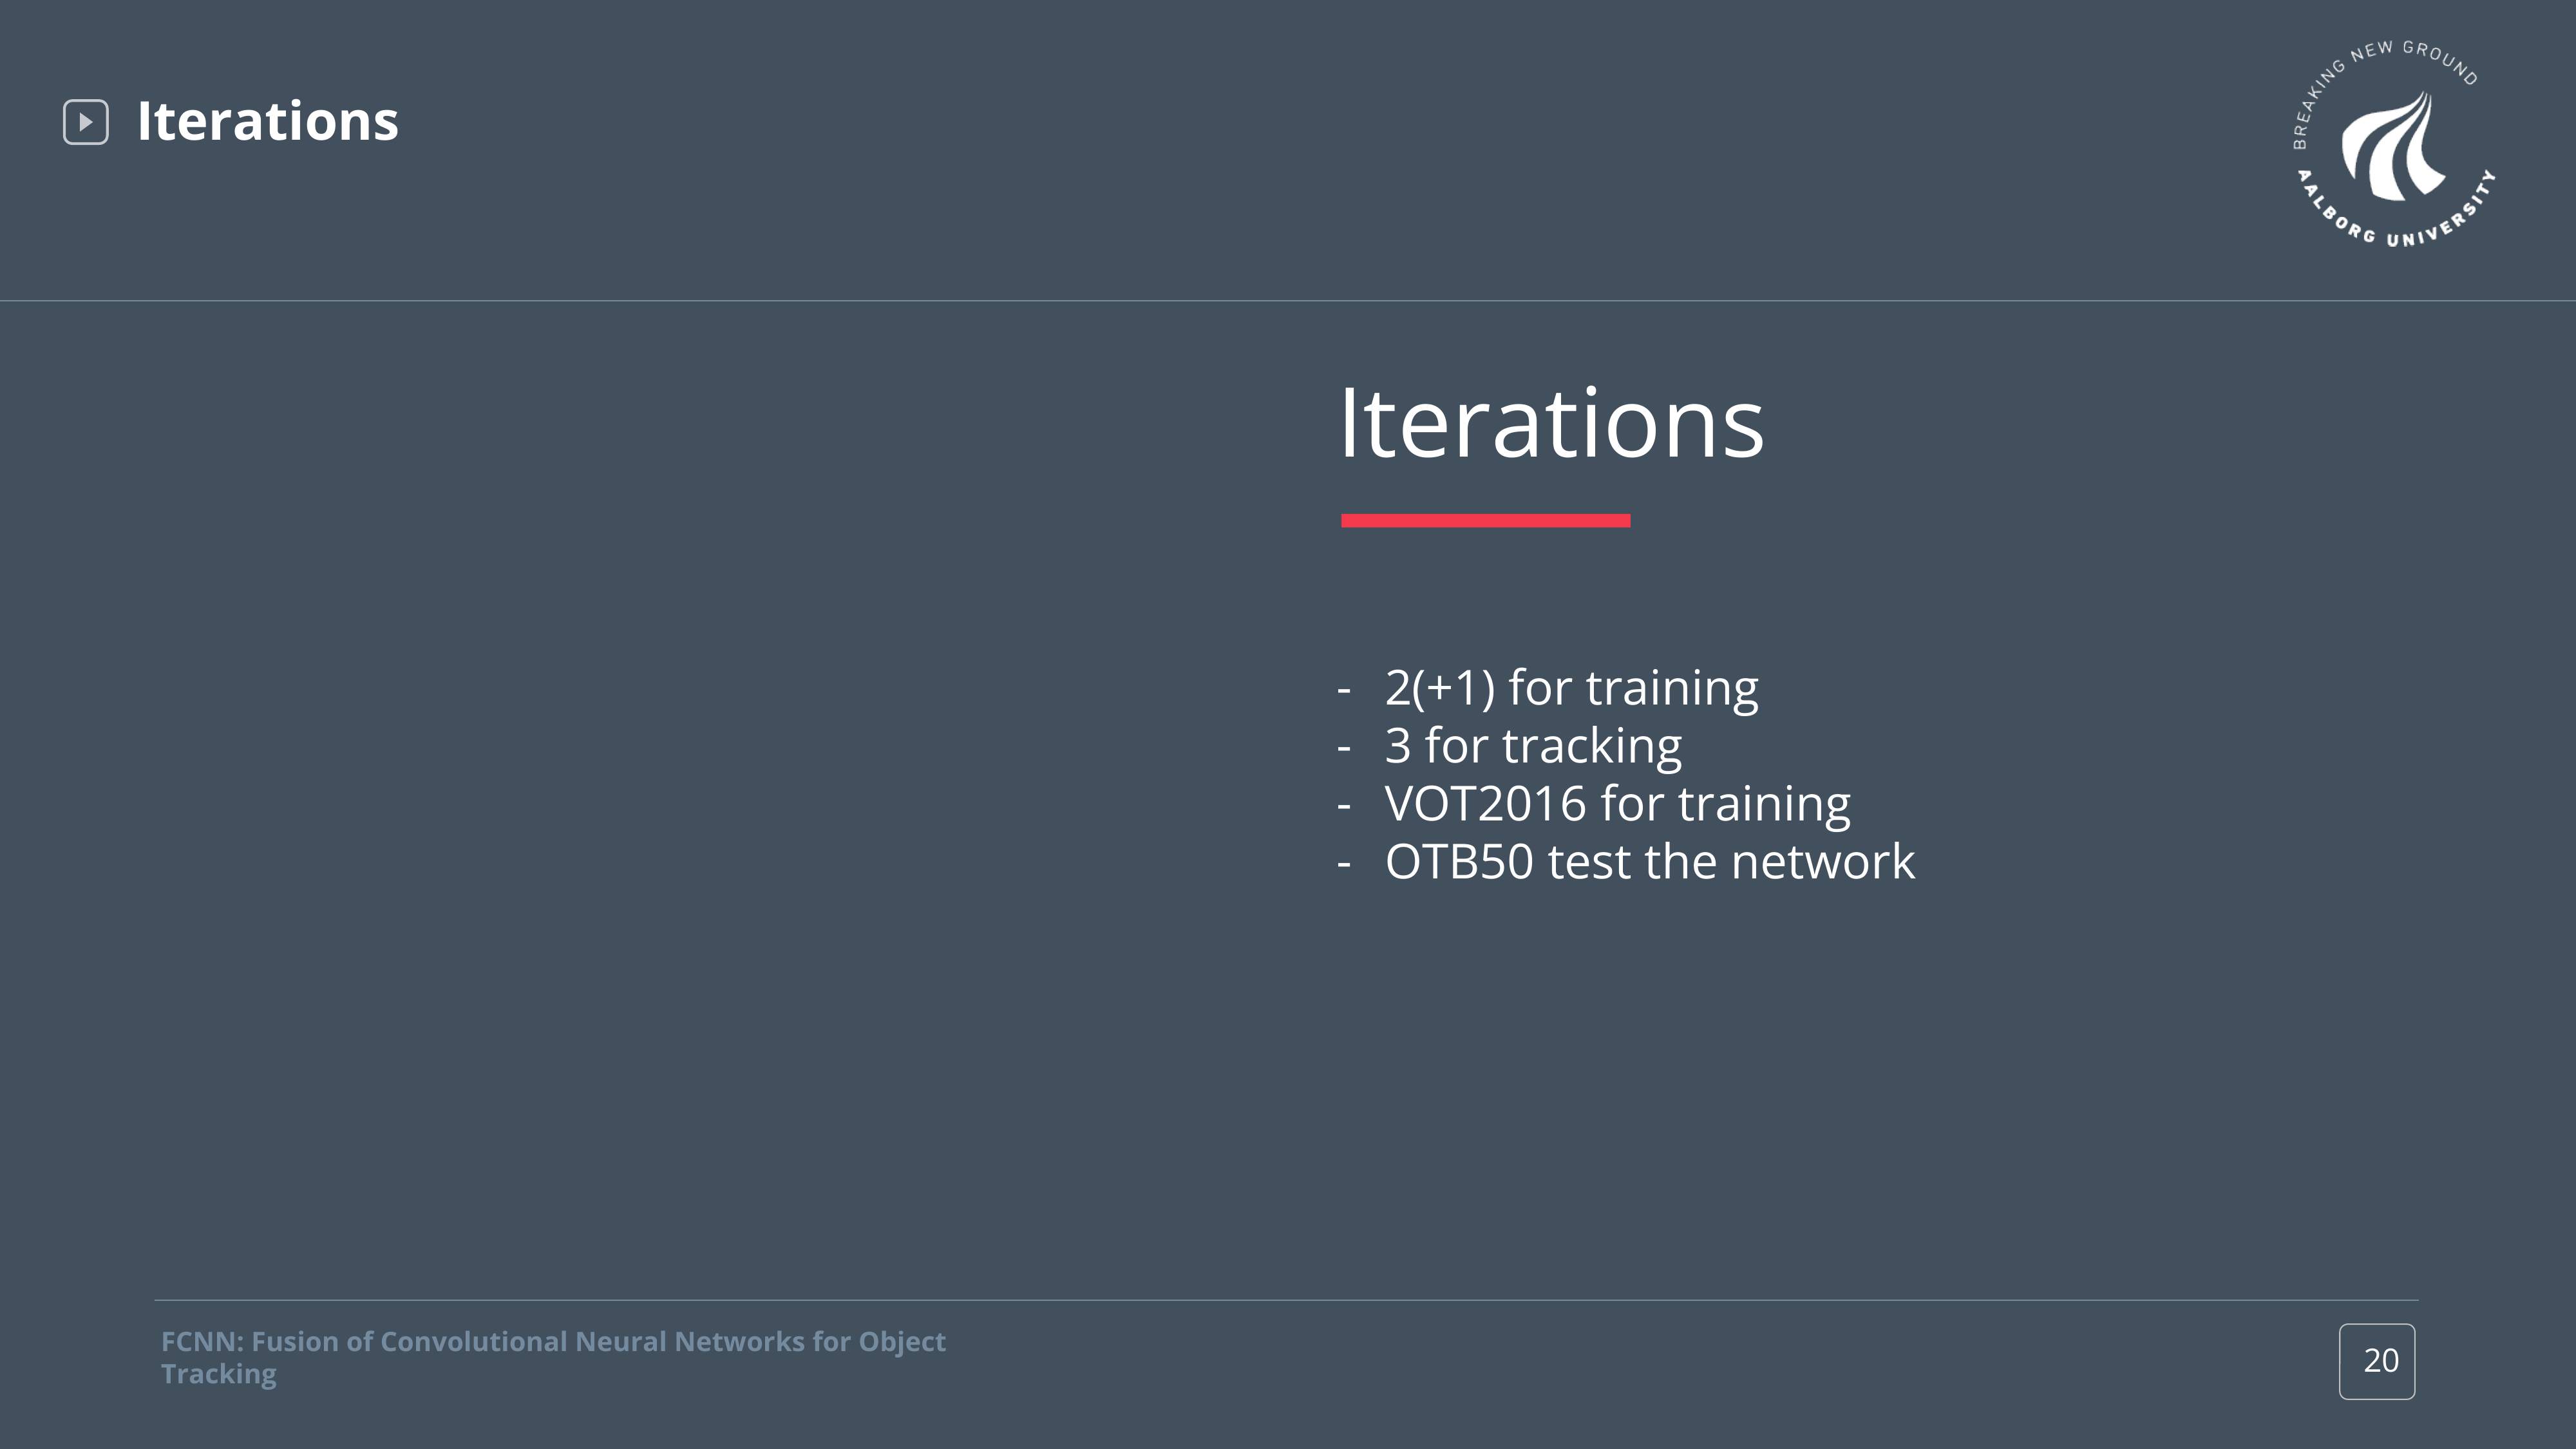

d
Iterations
Iterations
2(+1) for training
3 for tracking
VOT2016 for training
OTB50 test the network
 20